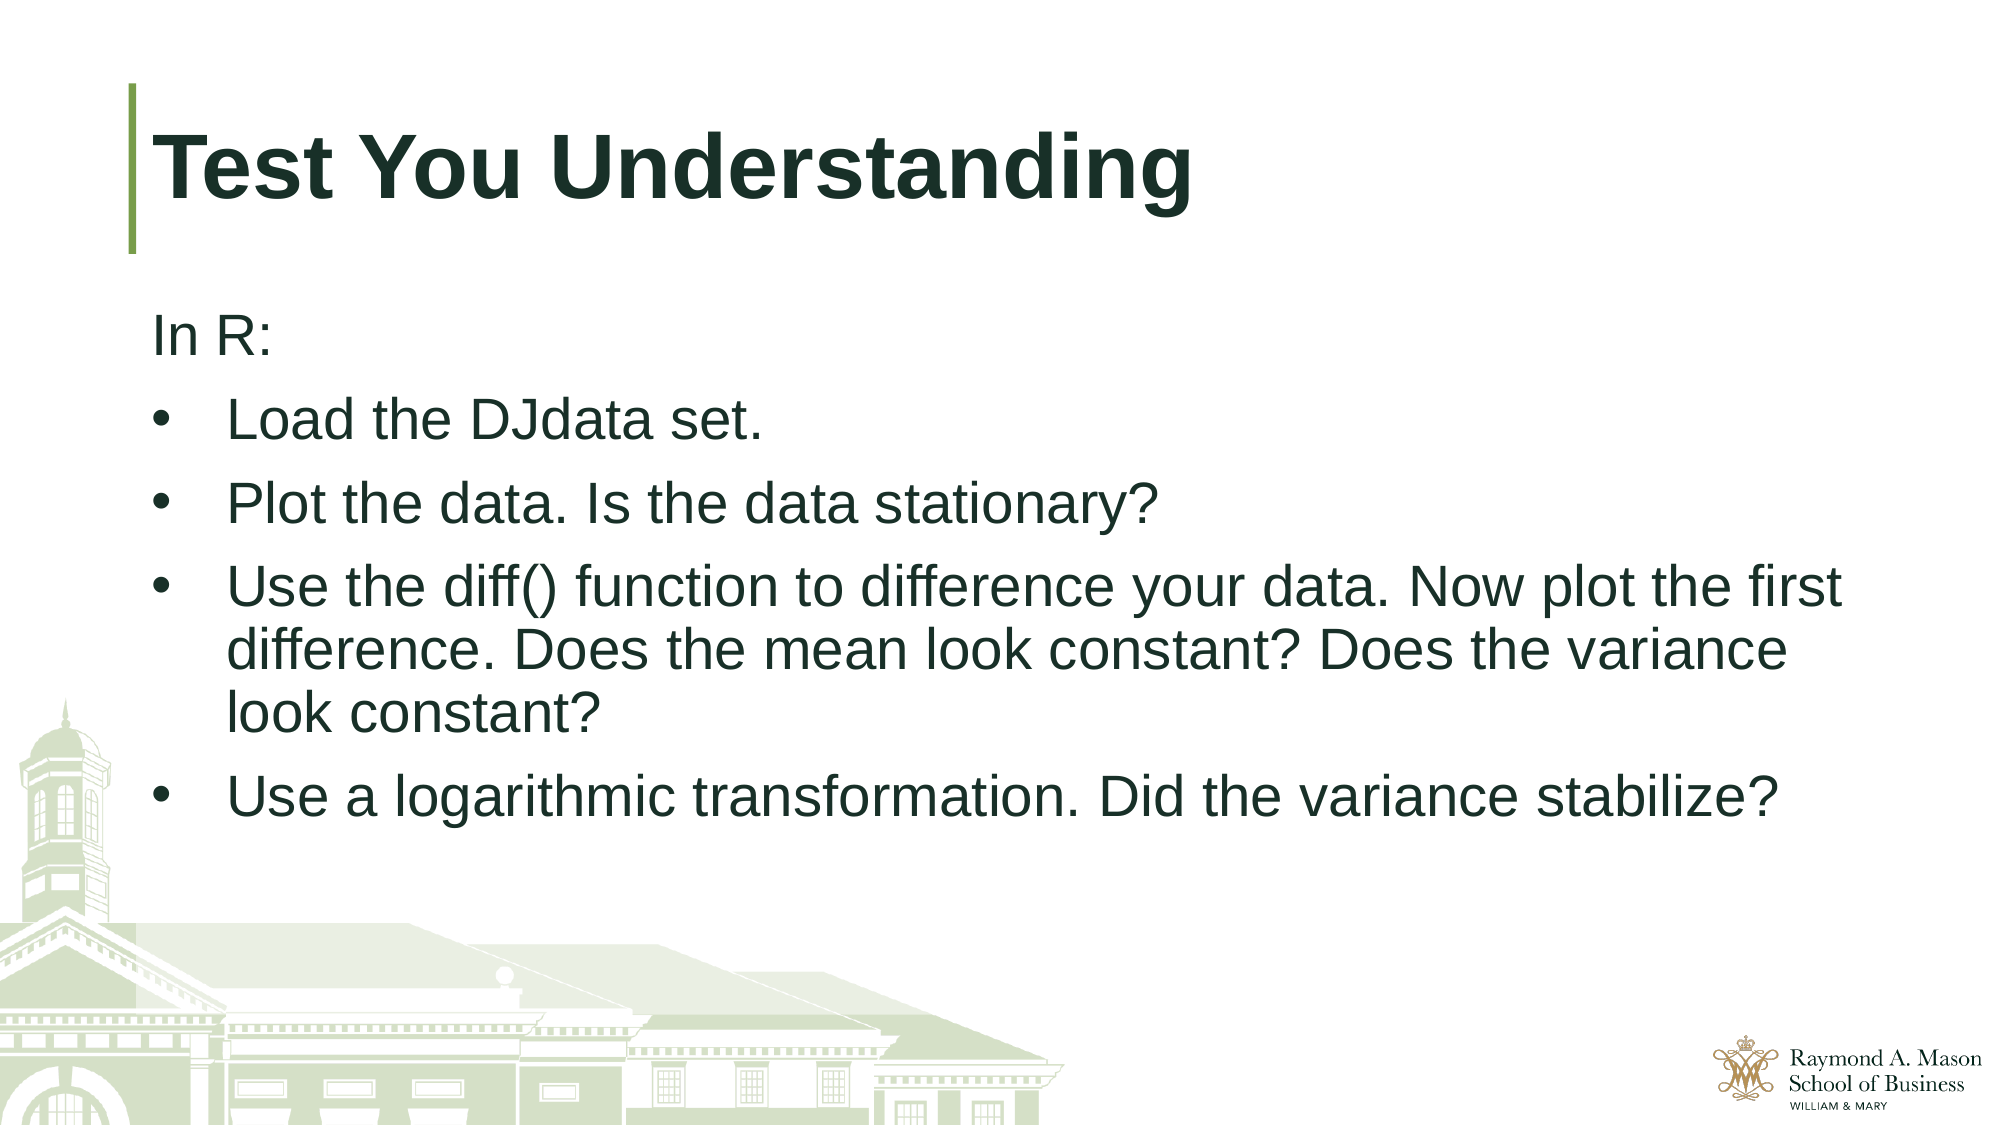

# Test You Understanding
In R:
Load the DJdata set.
Plot the data. Is the data stationary?
Use the diff() function to difference your data. Now plot the first difference. Does the mean look constant? Does the variance look constant?
Use a logarithmic transformation. Did the variance stabilize?